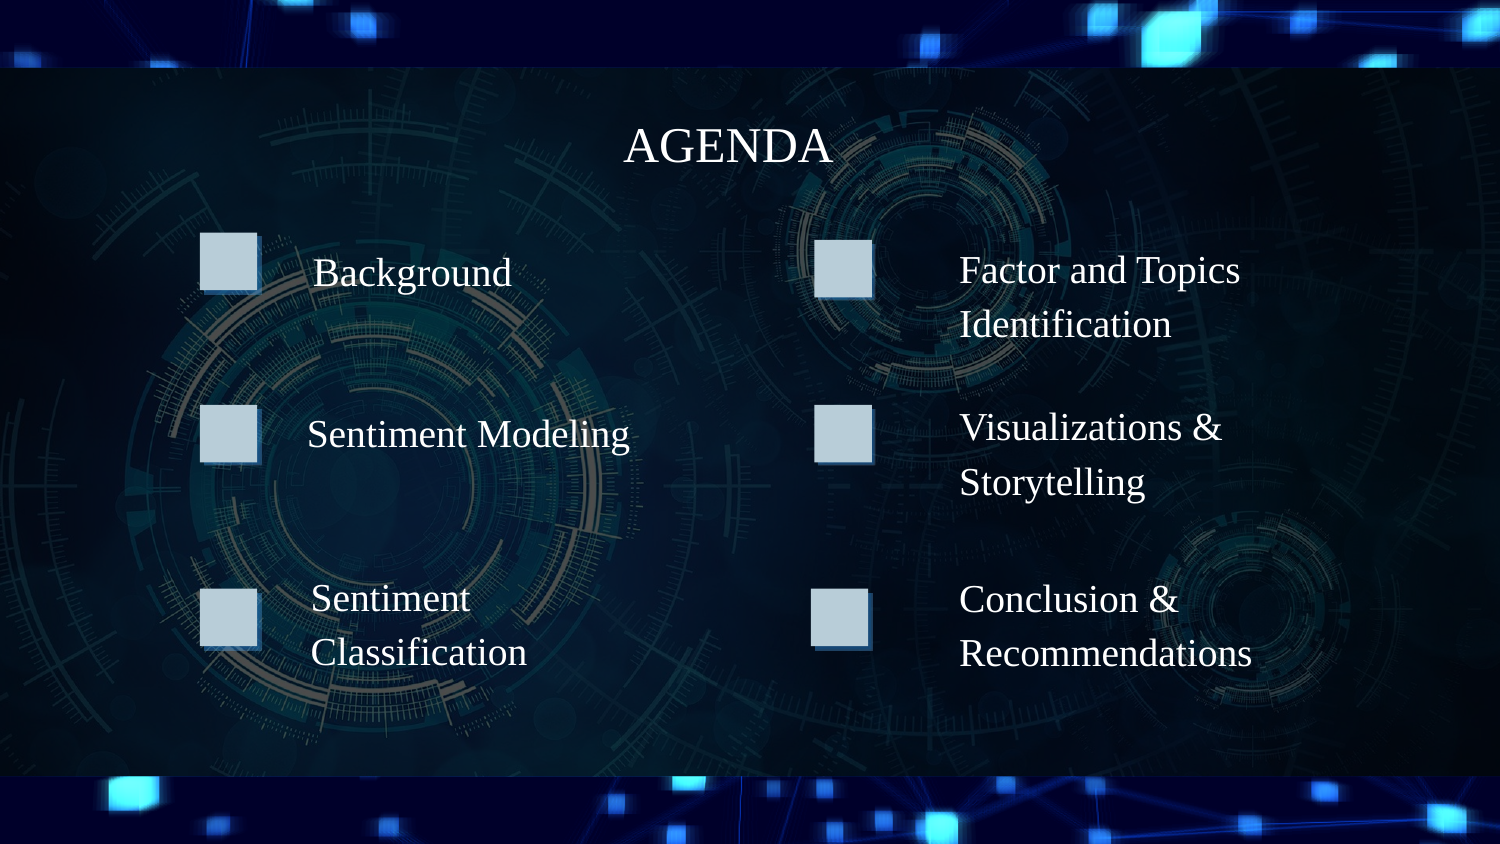

AGENDA
Factor and Topics Identification

Background

Visualizations & Storytelling
Sentiment Modeling

Sentiment Classification
Conclusion & Recommendations